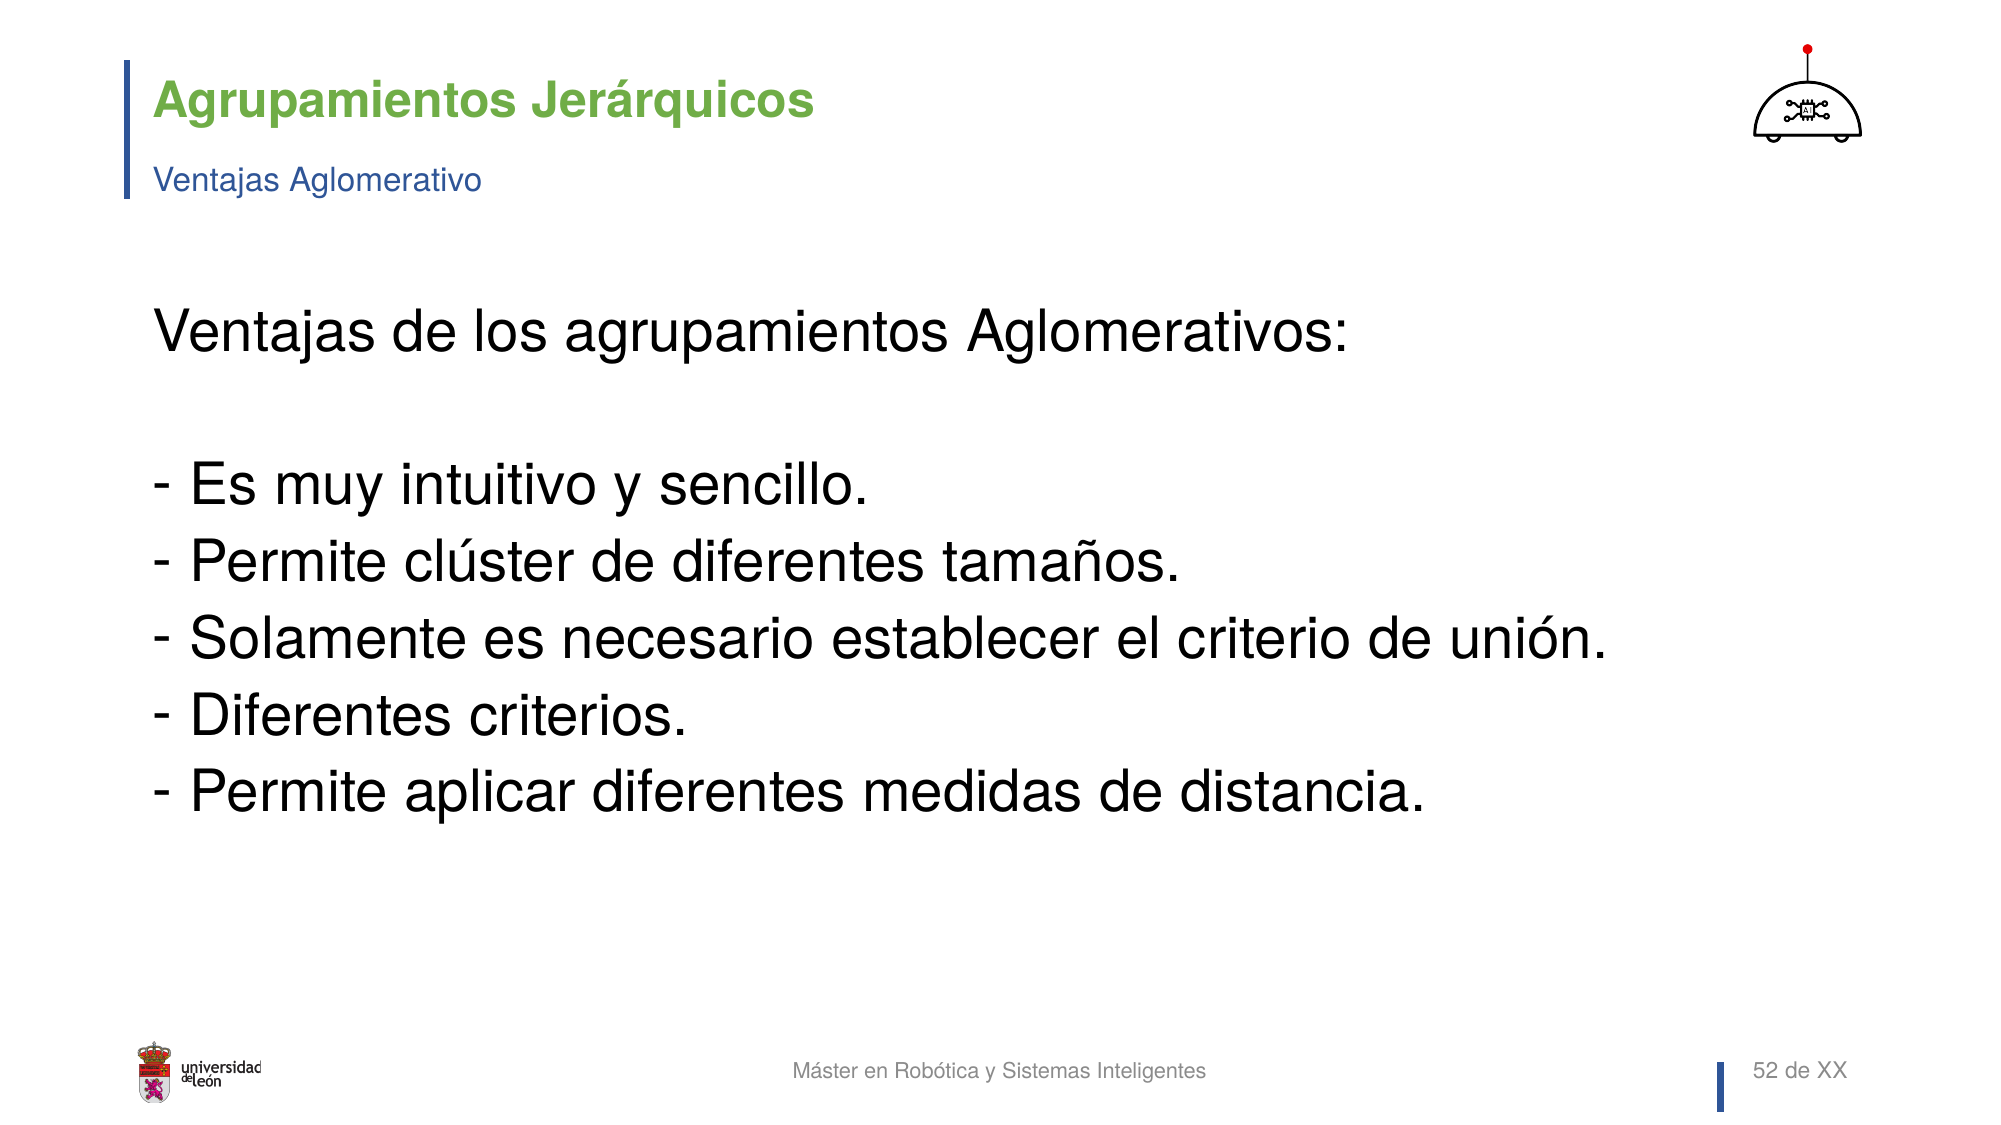

# Agrupamientos Jerárquicos
Ventajas Aglomerativo

Ventajas de los agrupamientos Aglomerativos:

Es muy intuitivo y sencillo.
Permite clúster de diferentes tamaños.
Solamente es necesario establecer el criterio de unión.
Diferentes criterios.
Permite aplicar diferentes medidas de distancia.

Máster en Robótica y Sistemas Inteligentes
52 de XX